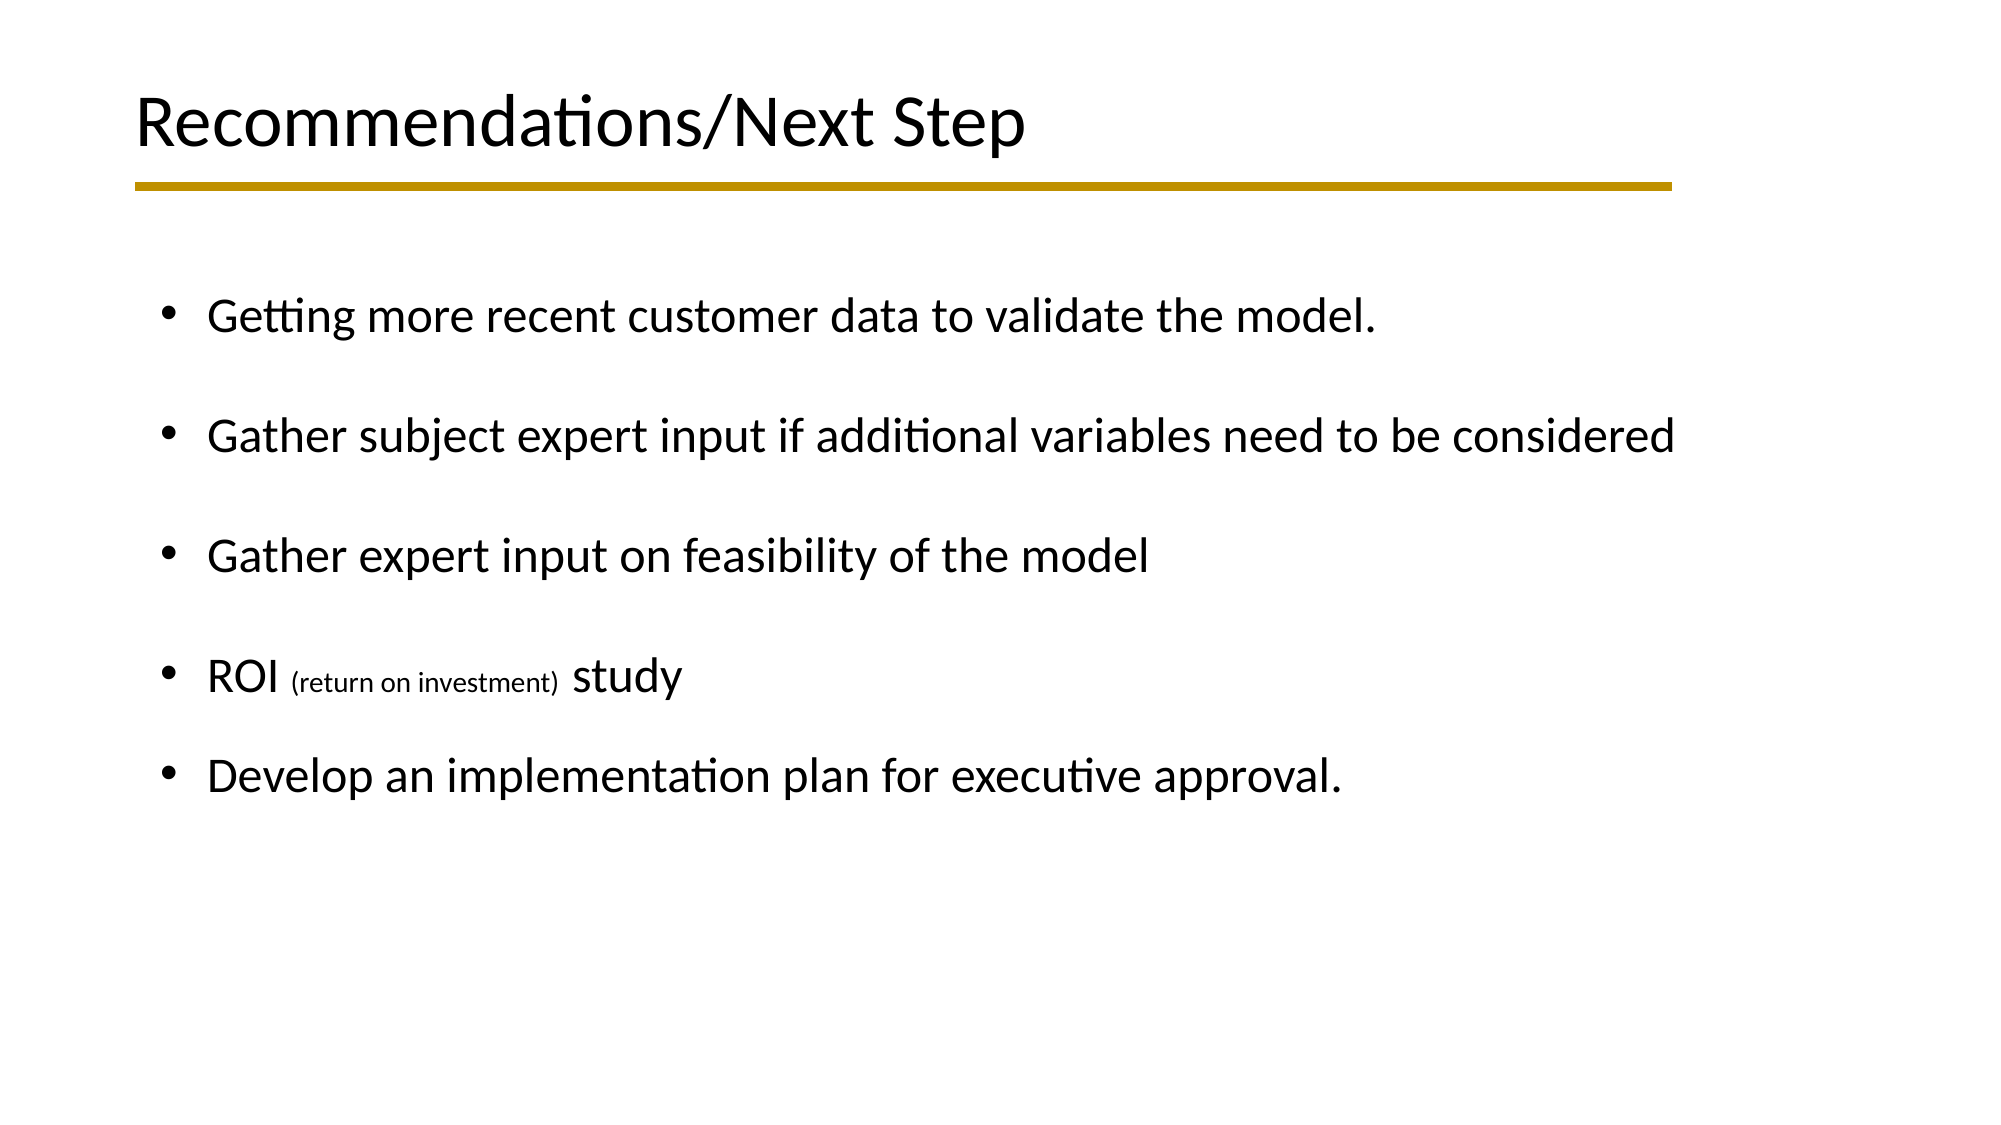

Recommendations/Next Step
Getting more recent customer data to validate the model.

Gather subject expert input if additional variables need to be considered

Gather expert input on feasibility of the model

ROI (return on investment)  study

Develop an implementation plan for executive approval.